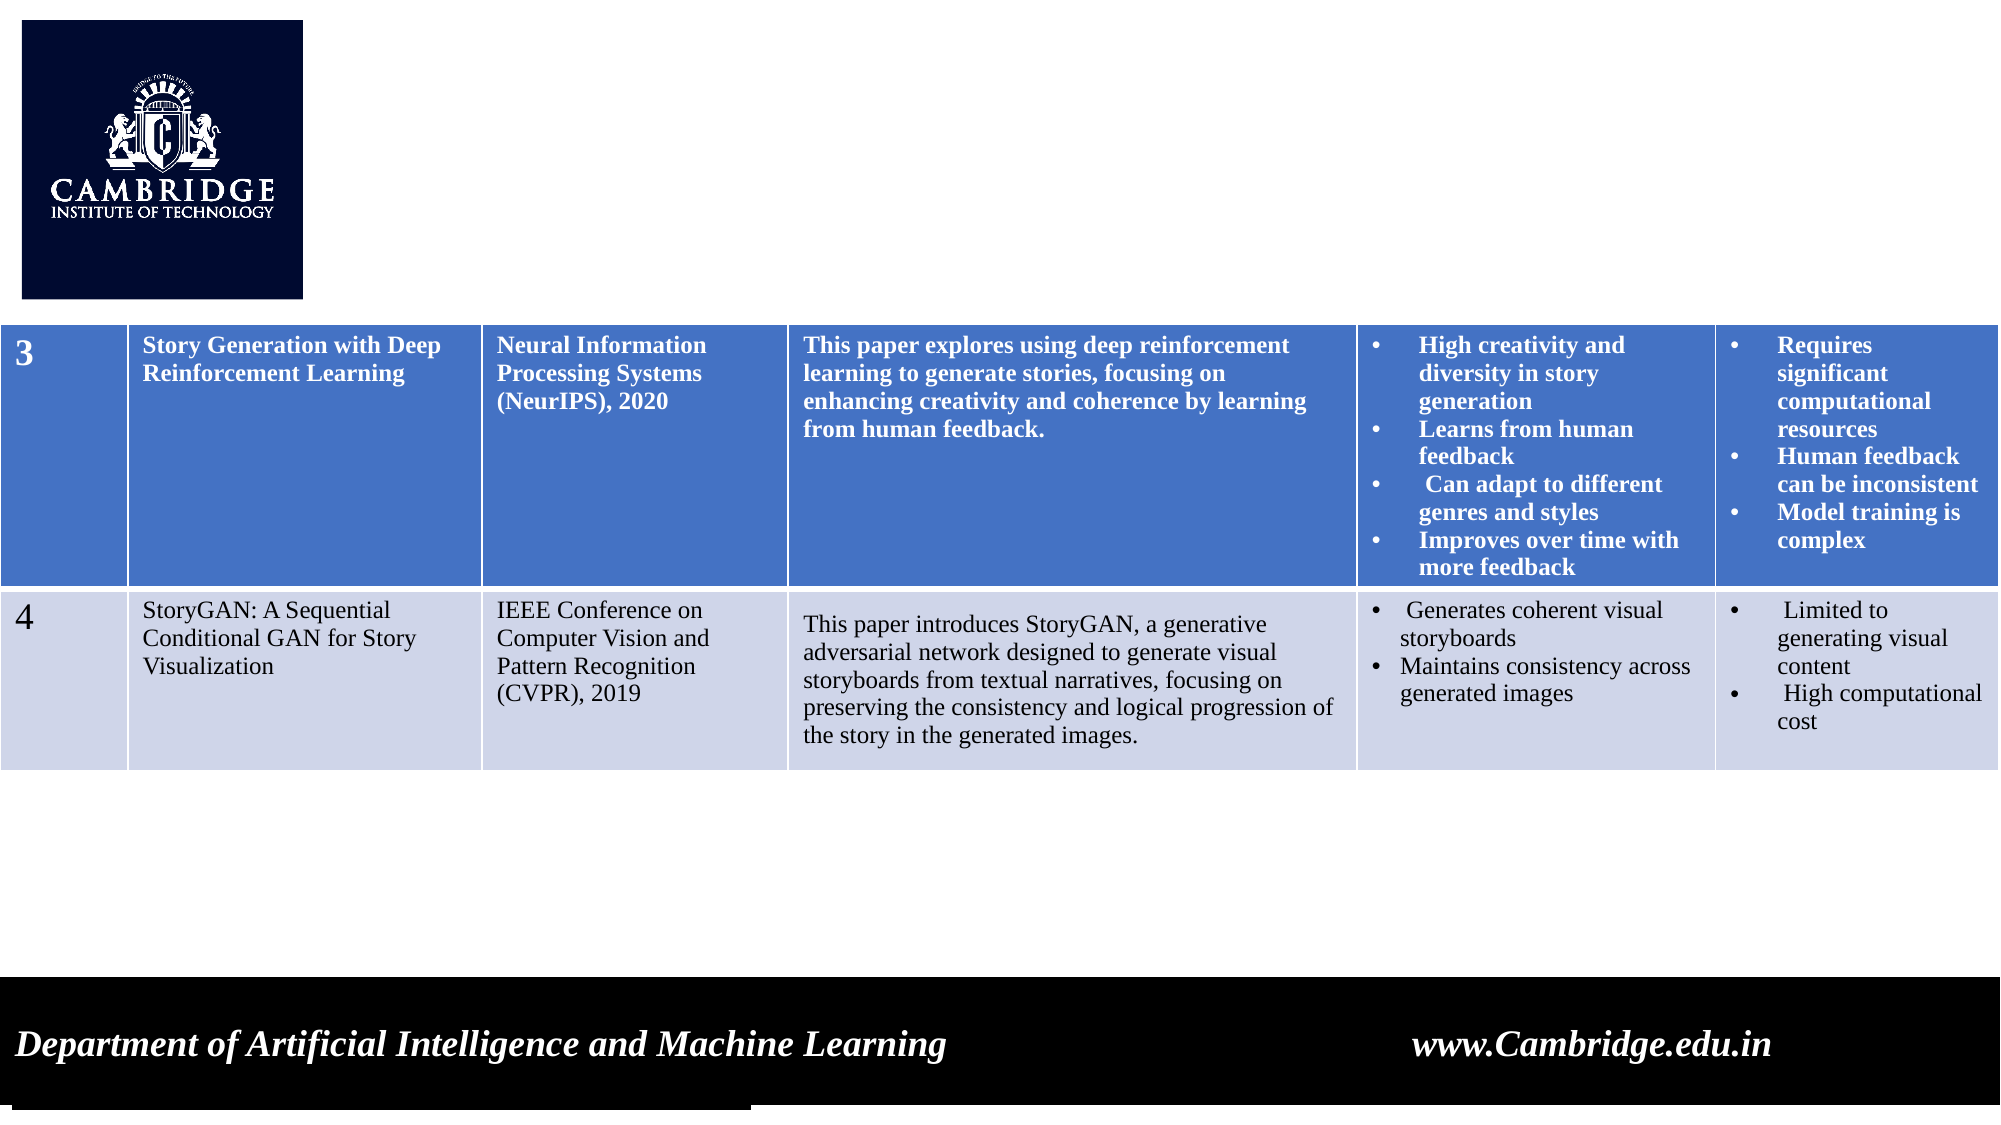

| 3 | Story Generation with Deep Reinforcement Learning | Neural Information Processing Systems (NeurIPS), 2020 | This paper explores using deep reinforcement learning to generate stories, focusing on enhancing creativity and coherence by learning from human feedback. | High creativity and diversity in story generation Learns from human feedback Can adapt to different genres and styles Improves over time with more feedback | Requires significant computational resources Human feedback can be inconsistent Model training is complex |
| --- | --- | --- | --- | --- | --- |
| 4 | StoryGAN: A Sequential Conditional GAN for Story Visualization | IEEE Conference on Computer Vision and Pattern Recognition (CVPR), 2019 | This paper introduces StoryGAN, a generative adversarial network designed to generate visual storyboards from textual narratives, focusing on preserving the consistency and logical progression of the story in the generated images. | Generates coherent visual storyboards Maintains consistency across generated images | Limited to generating visual content High computational cost |
Department of Artificial Intelligence and Machine Learning                                                 www.Cambridge.edu.in